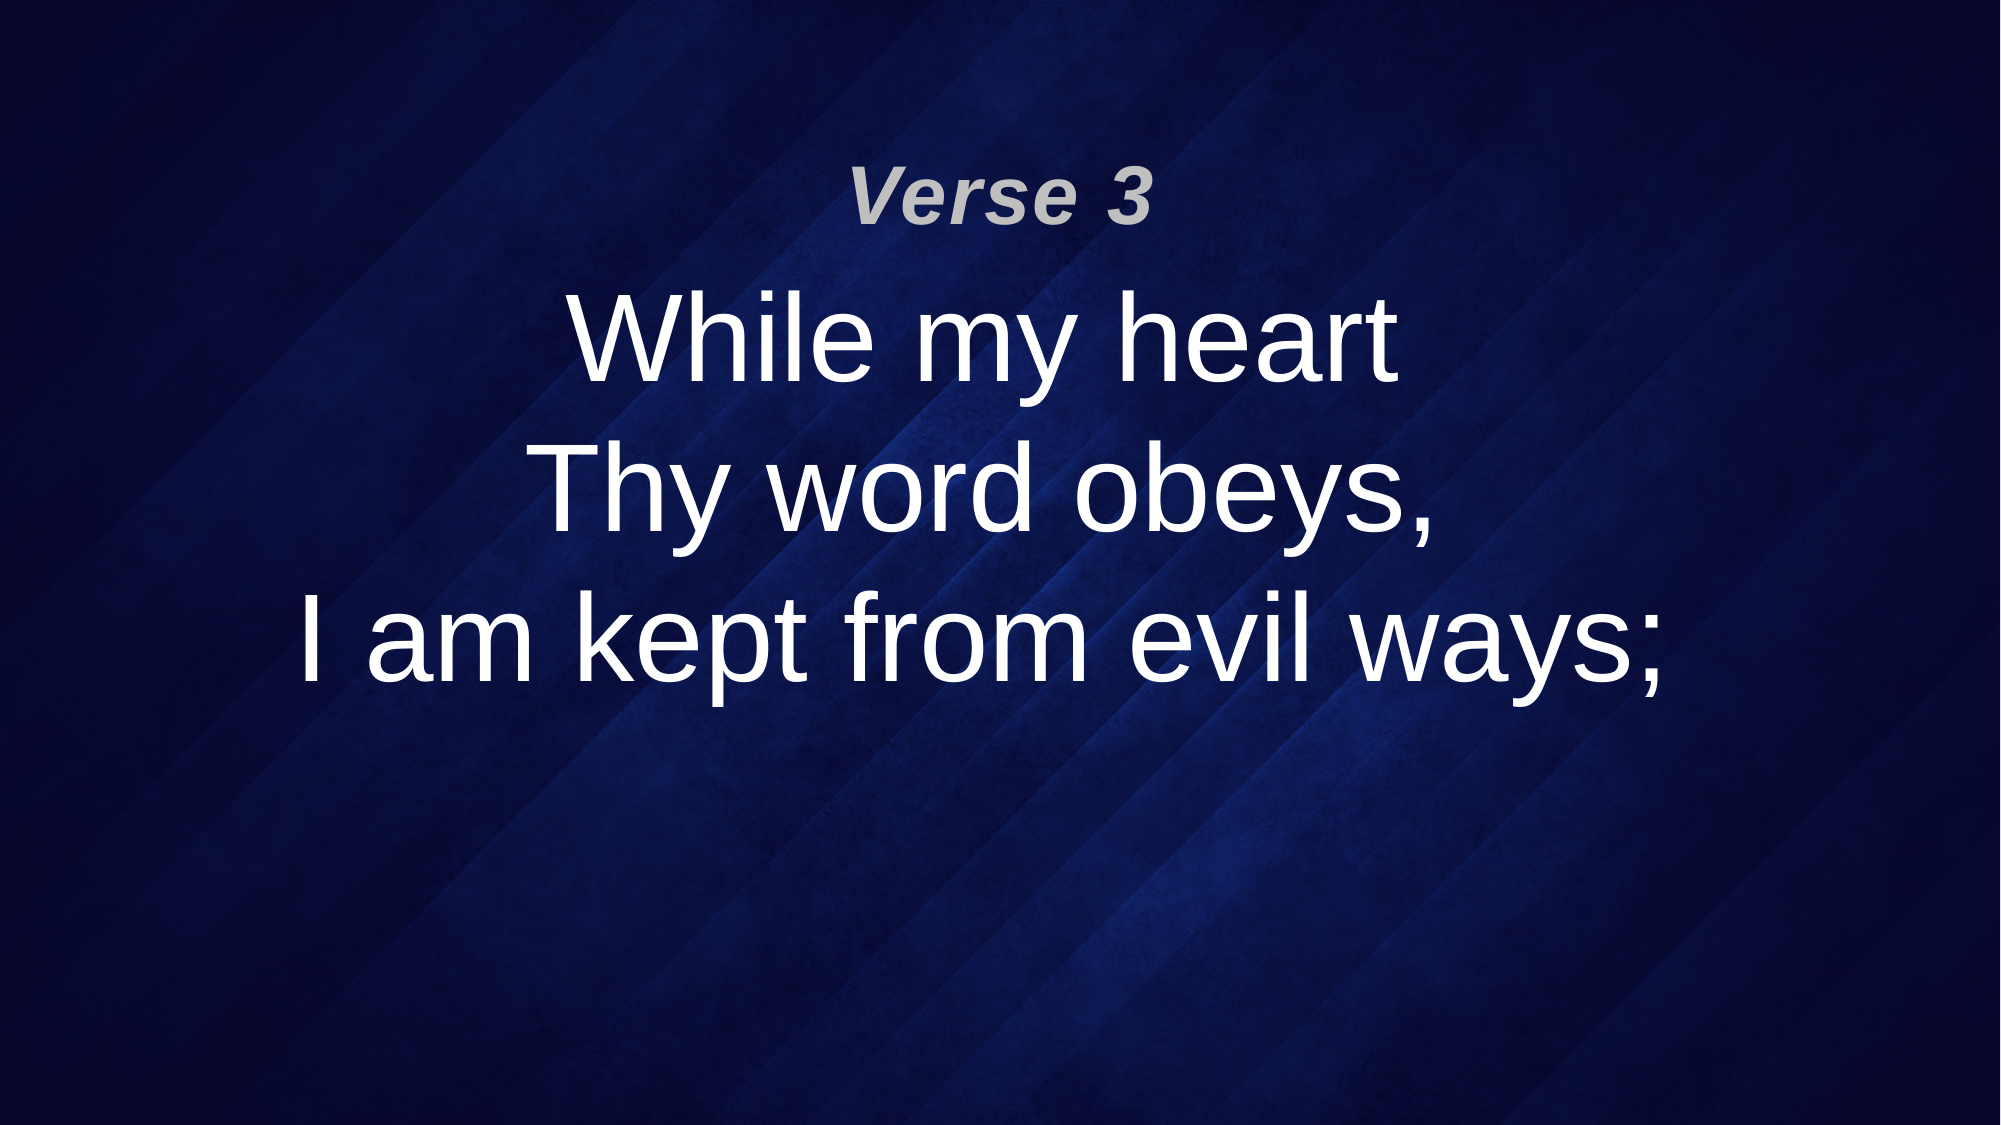

Verse 3
# While my heart Thy word obeys, I am kept from evil ways;